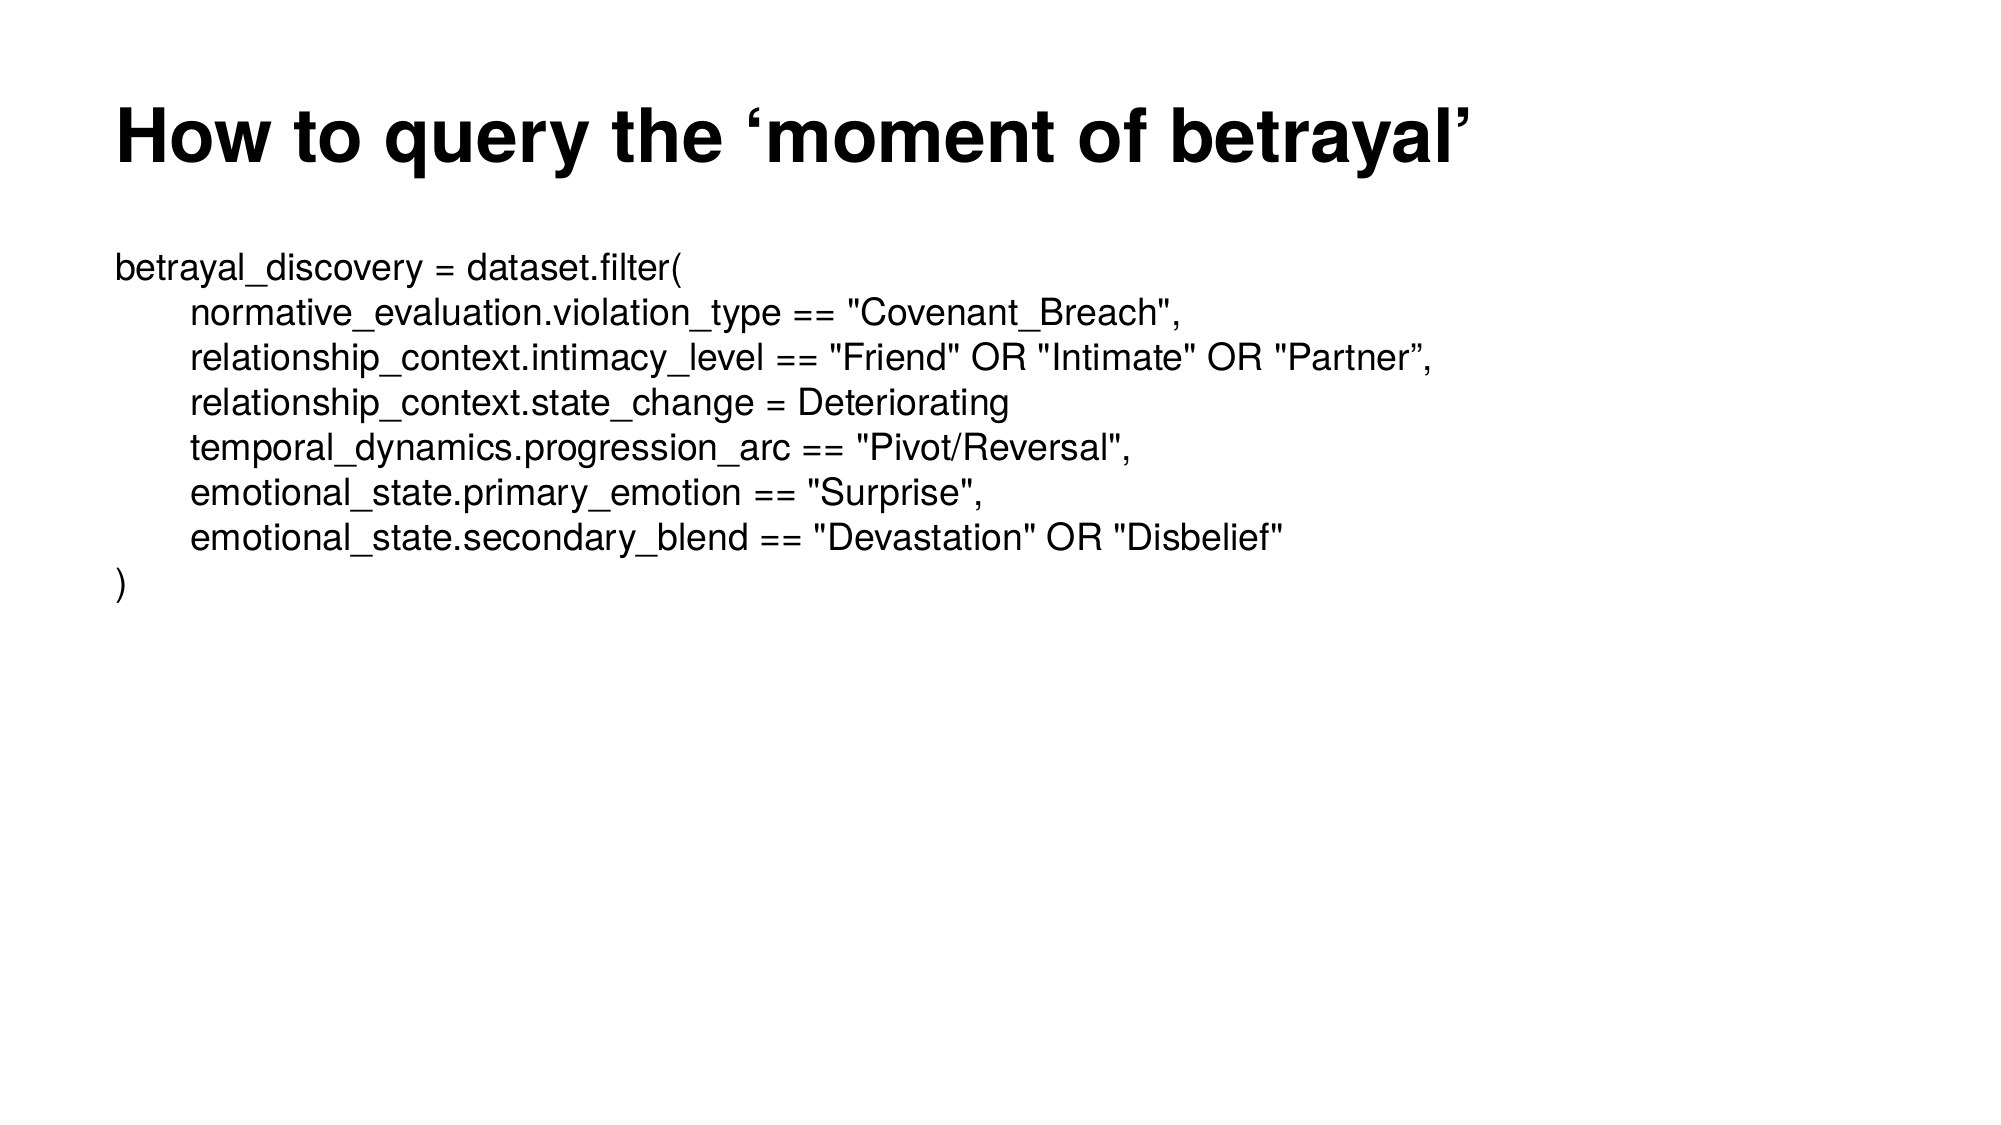

# How to query the ‘moment of betrayal’
betrayal_discovery = dataset.filter(
normative_evaluation.violation_type == "Covenant_Breach",
relationship_context.intimacy_level == "Friend" OR "Intimate" OR "Partner”,
relationship_context.state_change = Deteriorating
temporal_dynamics.progression_arc == "Pivot/Reversal",    emotional_state.primary_emotion == "Surprise",
emotional_state.secondary_blend == "Devastation" OR "Disbelief"
)